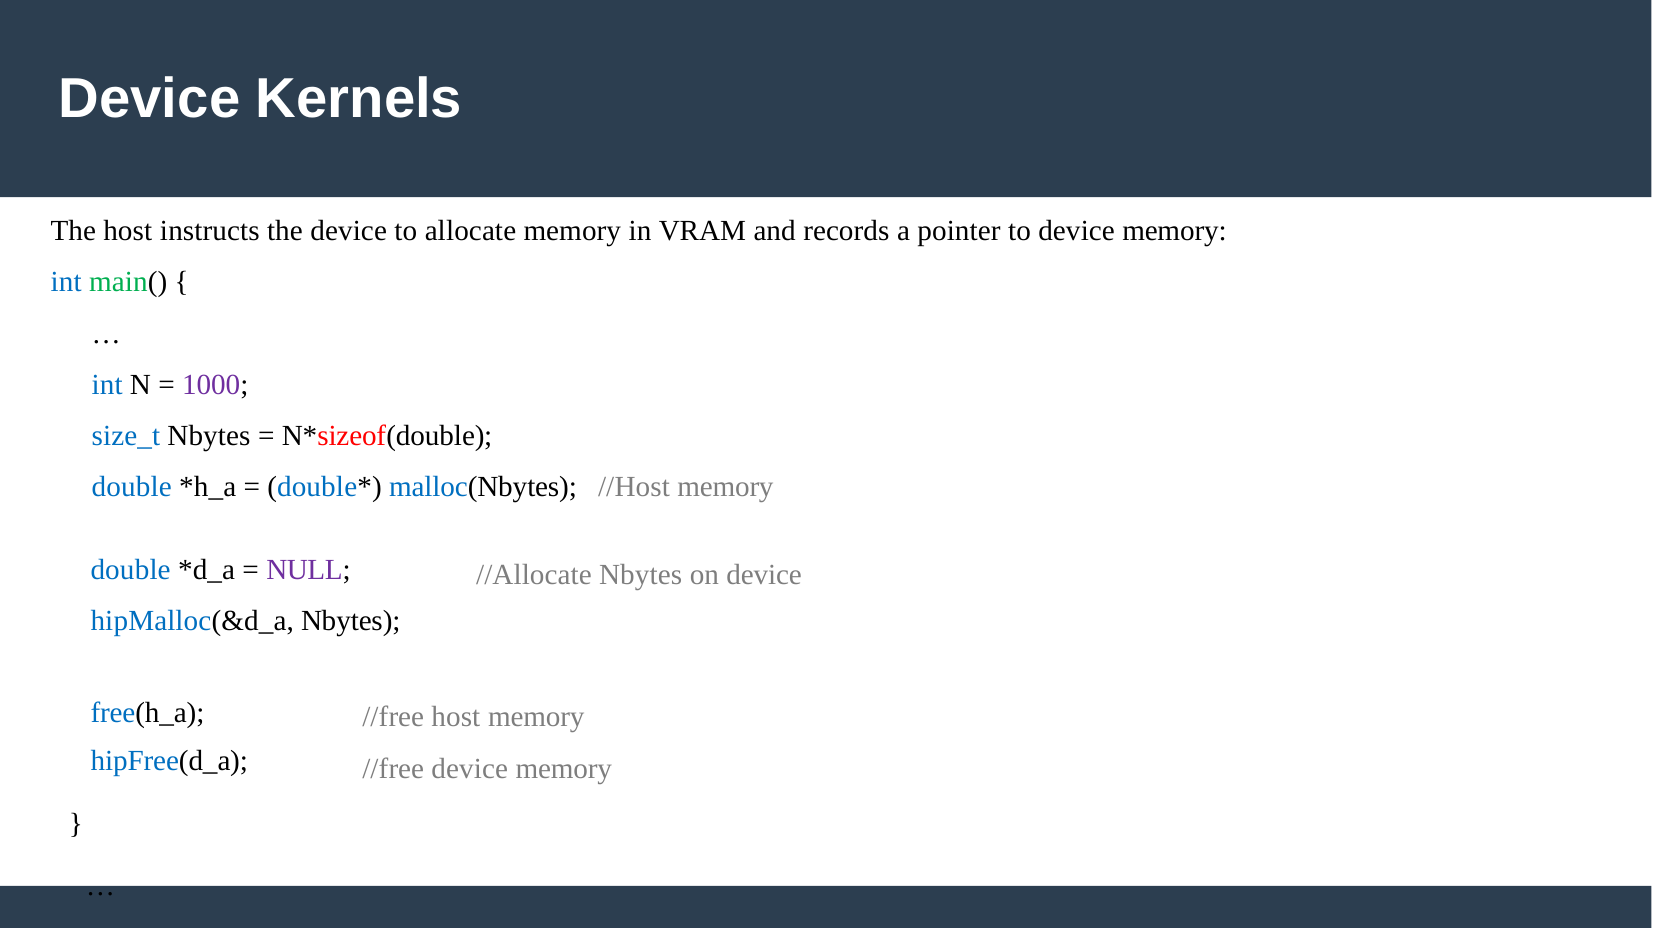

Device Kernels
The host instructs the device to allocate memory in VRAM and records a pointer to device memory:
int main() {
…
int N = 1000;
size_t Nbytes = N*sizeof(double);
double *h_a = (double*) malloc(Nbytes);   //Host memory
double *d_a = NULL;
hipMalloc(&d_a, Nbytes);
//Allocate Nbytes on device
free(h_a); hipFree(d_a);
//free host memory
//free device memory
}
…